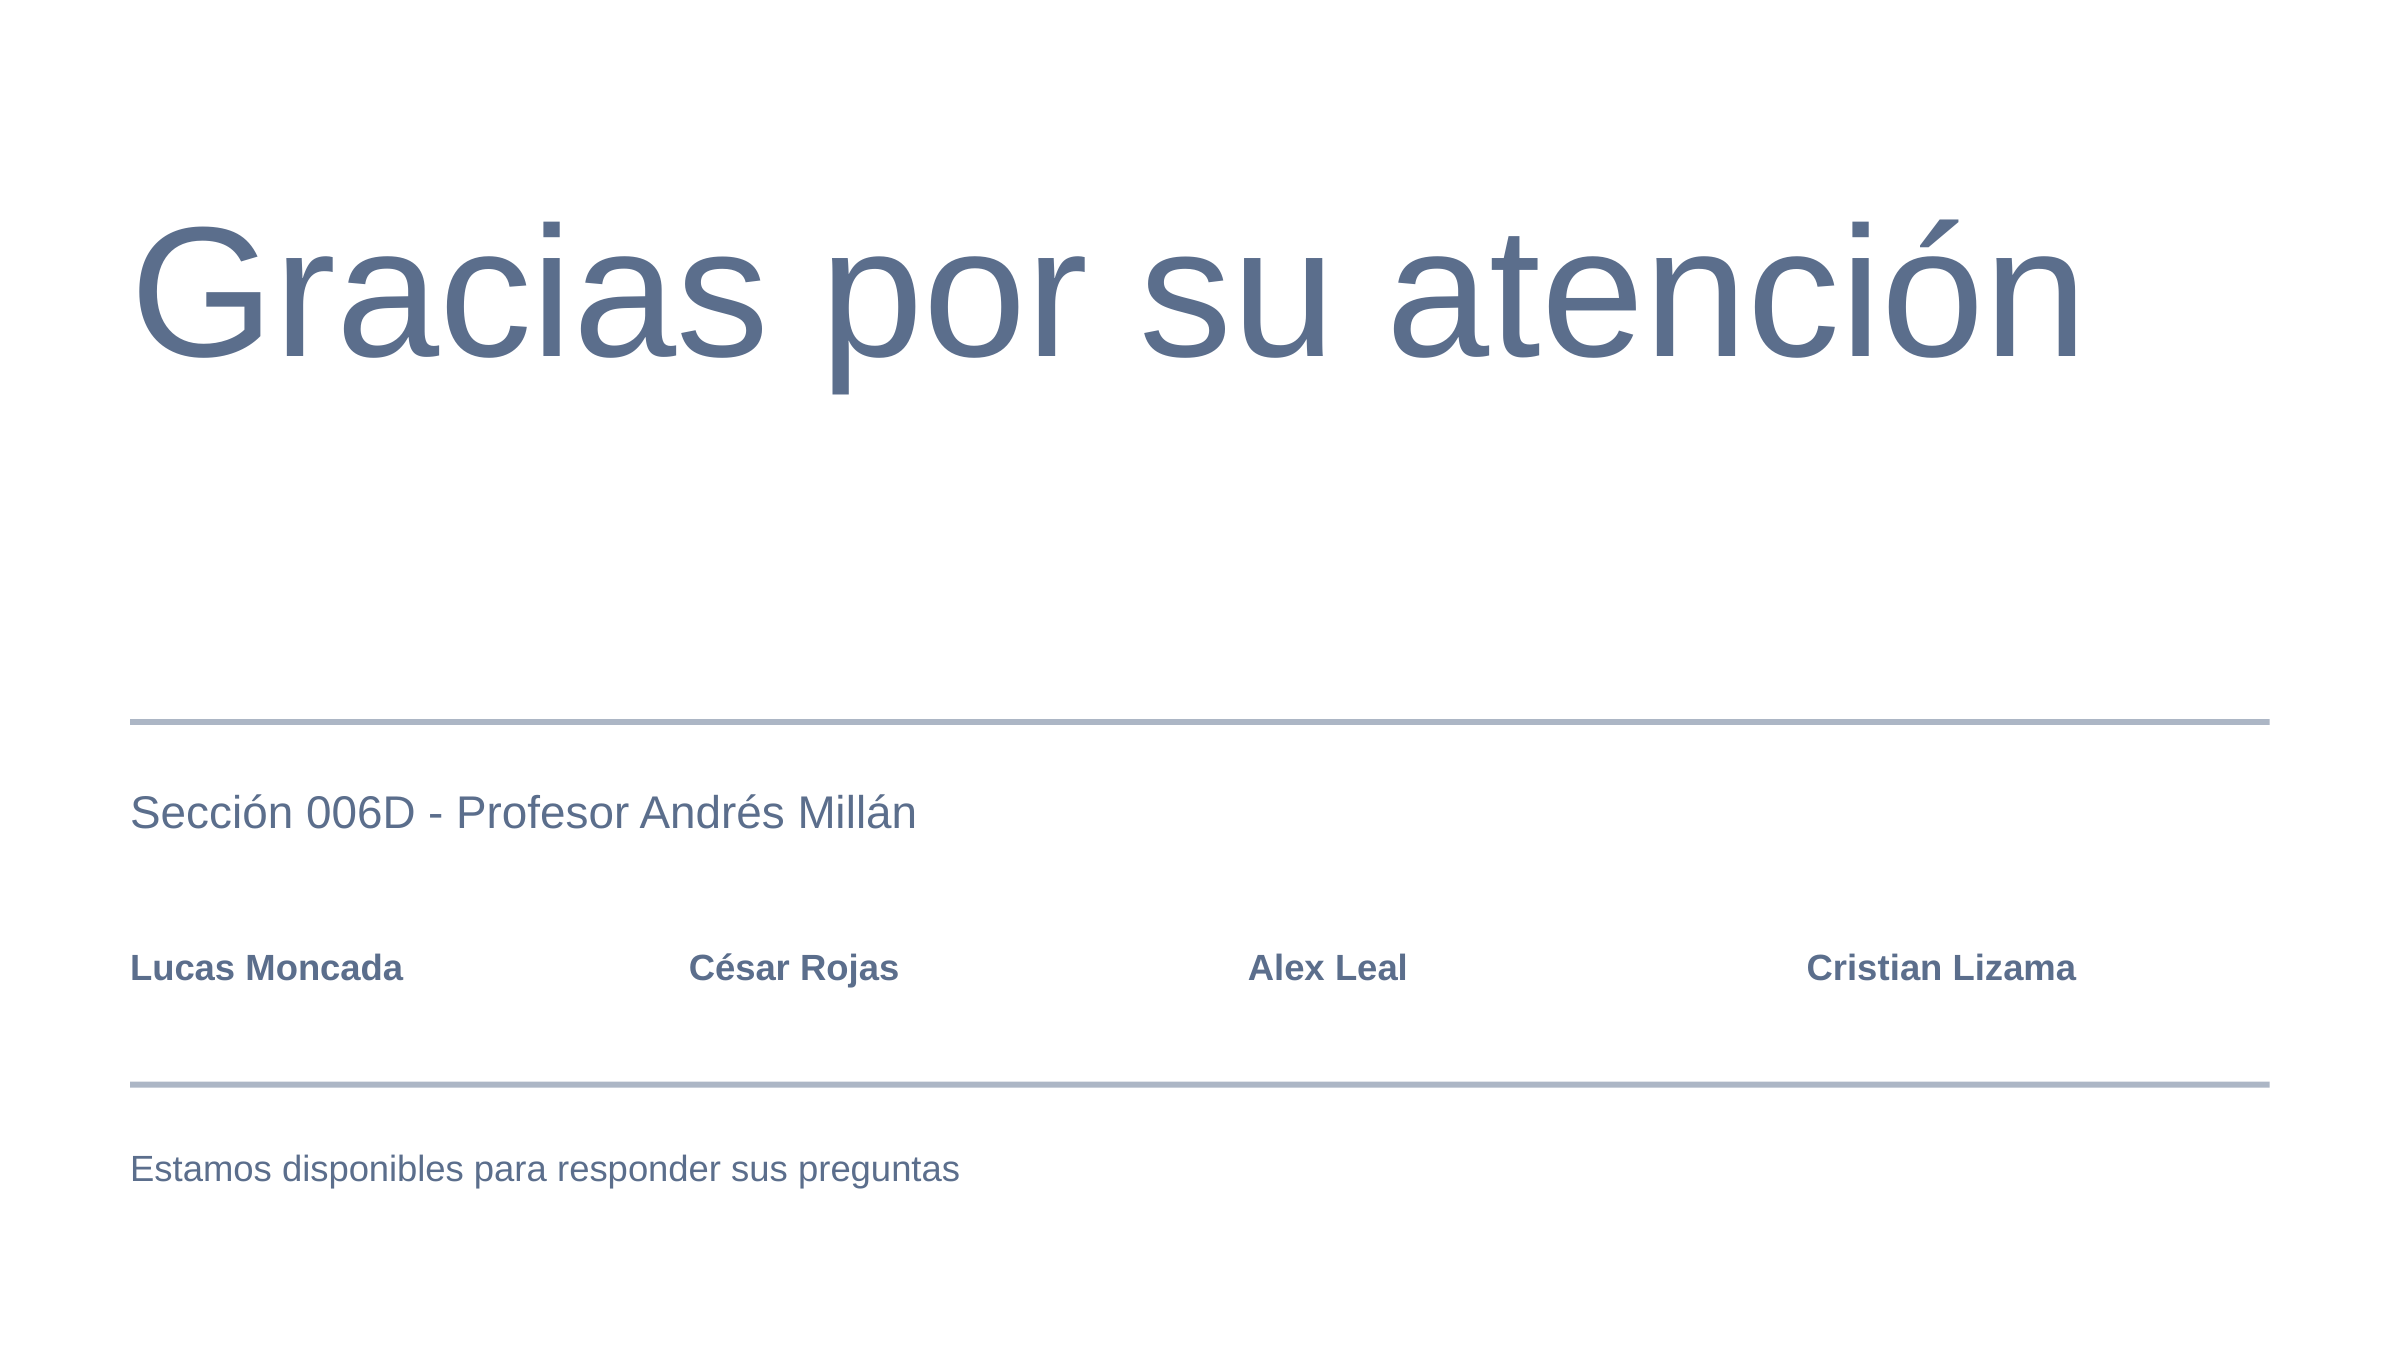

Gracias por su atención

Sección 006D - Profesor Andrés Millán
Lucas Moncada
César Rojas
Alex Leal
Cristian Lizama

Estamos disponibles para responder sus preguntas